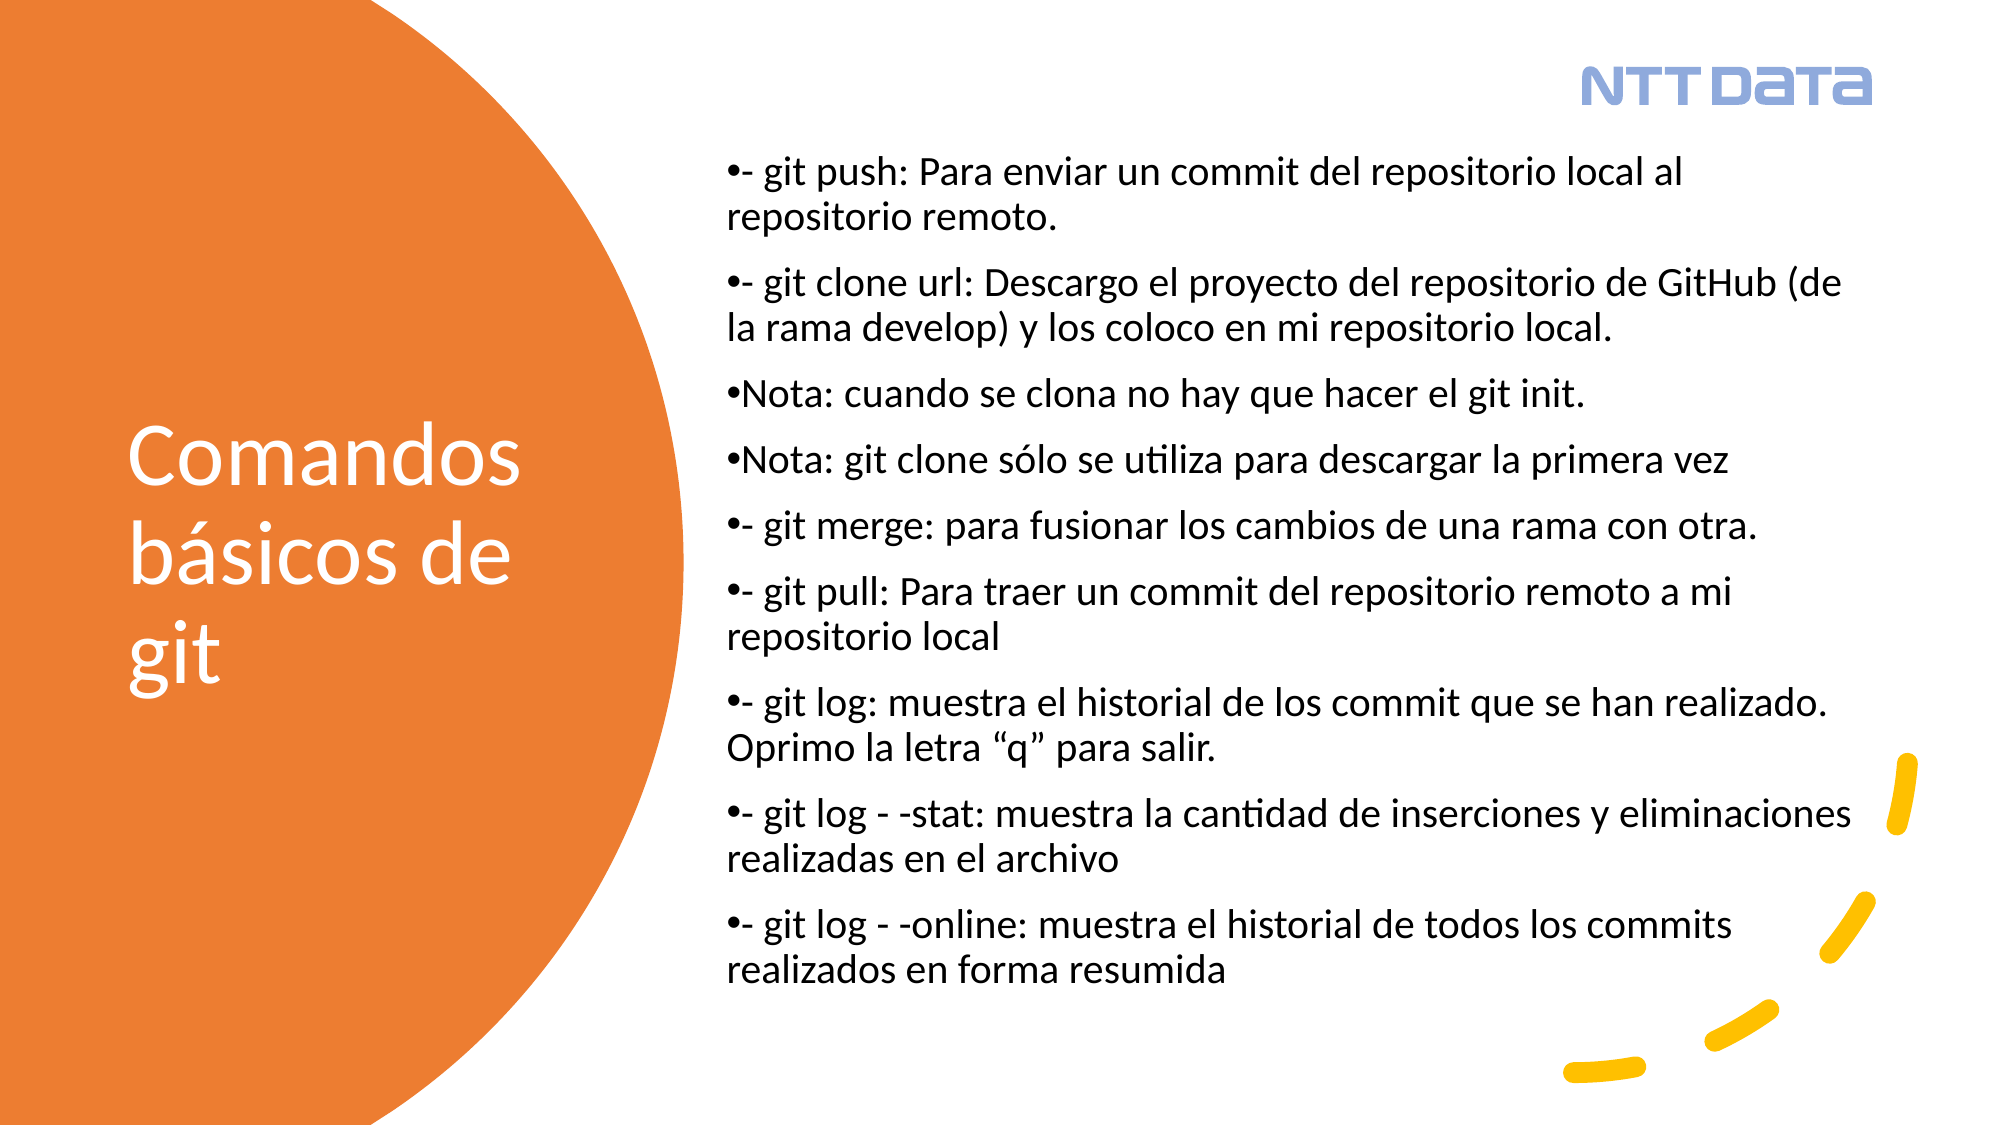

- git push: Para enviar un commit del repositorio local al repositorio remoto.
- git clone url: Descargo el proyecto del repositorio de GitHub (de la rama develop) y los coloco en mi repositorio local.
Nota: cuando se clona no hay que hacer el git init.
Nota: git clone sólo se utiliza para descargar la primera vez
- git merge: para fusionar los cambios de una rama con otra.
- git pull: Para traer un commit del repositorio remoto a mi repositorio local
- git log: muestra el historial de los commit que se han realizado. Oprimo la letra “q” para salir.
- git log - -stat: muestra la cantidad de inserciones y eliminaciones realizadas en el archivo
- git log - -online: muestra el historial de todos los commits realizados en forma resumida

# Comandos básicos de git